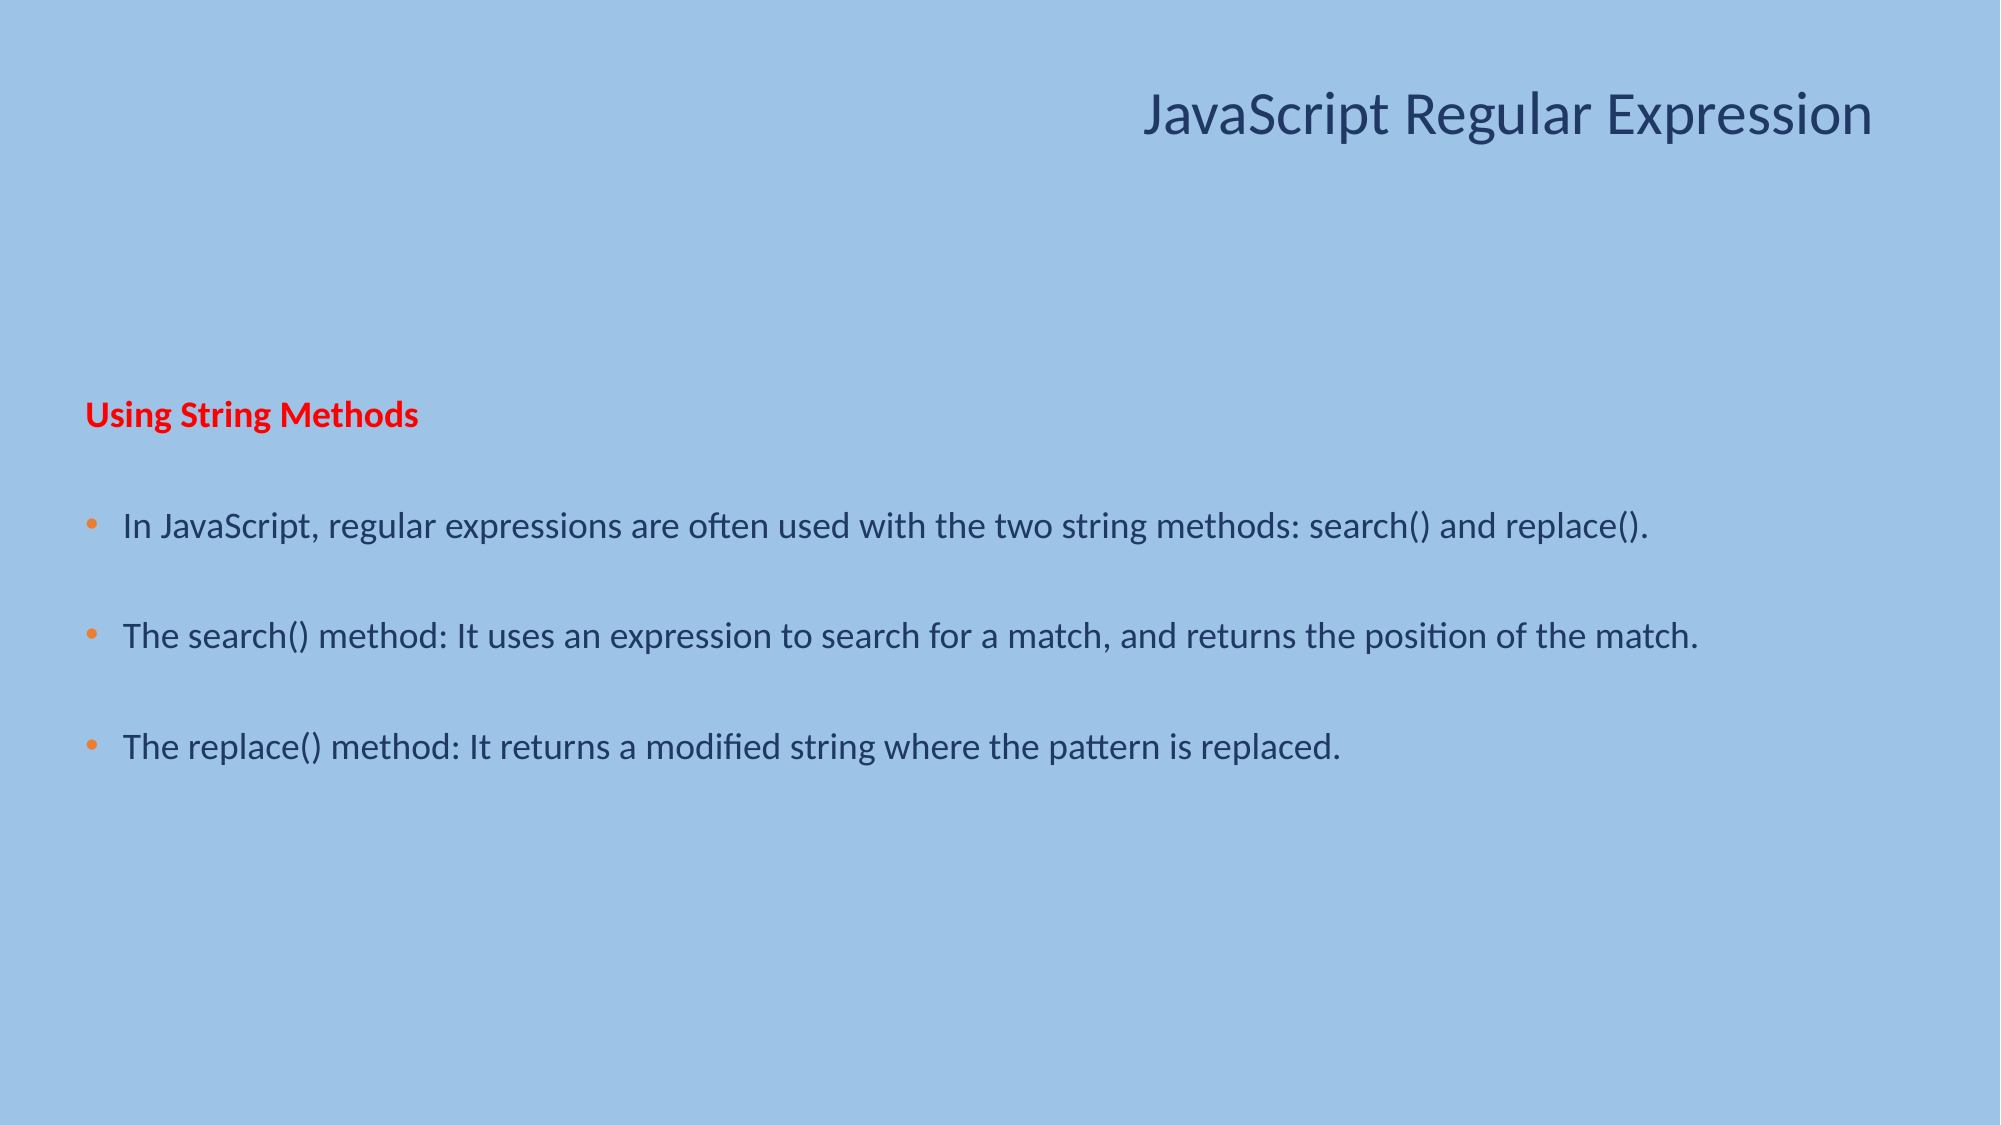

# JavaScript Regular Expression
Using String Methods
In JavaScript, regular expressions are often used with the two string methods: search() and replace().
The search() method: It uses an expression to search for a match, and returns the position of the match.
The replace() method: It returns a modified string where the pattern is replaced.